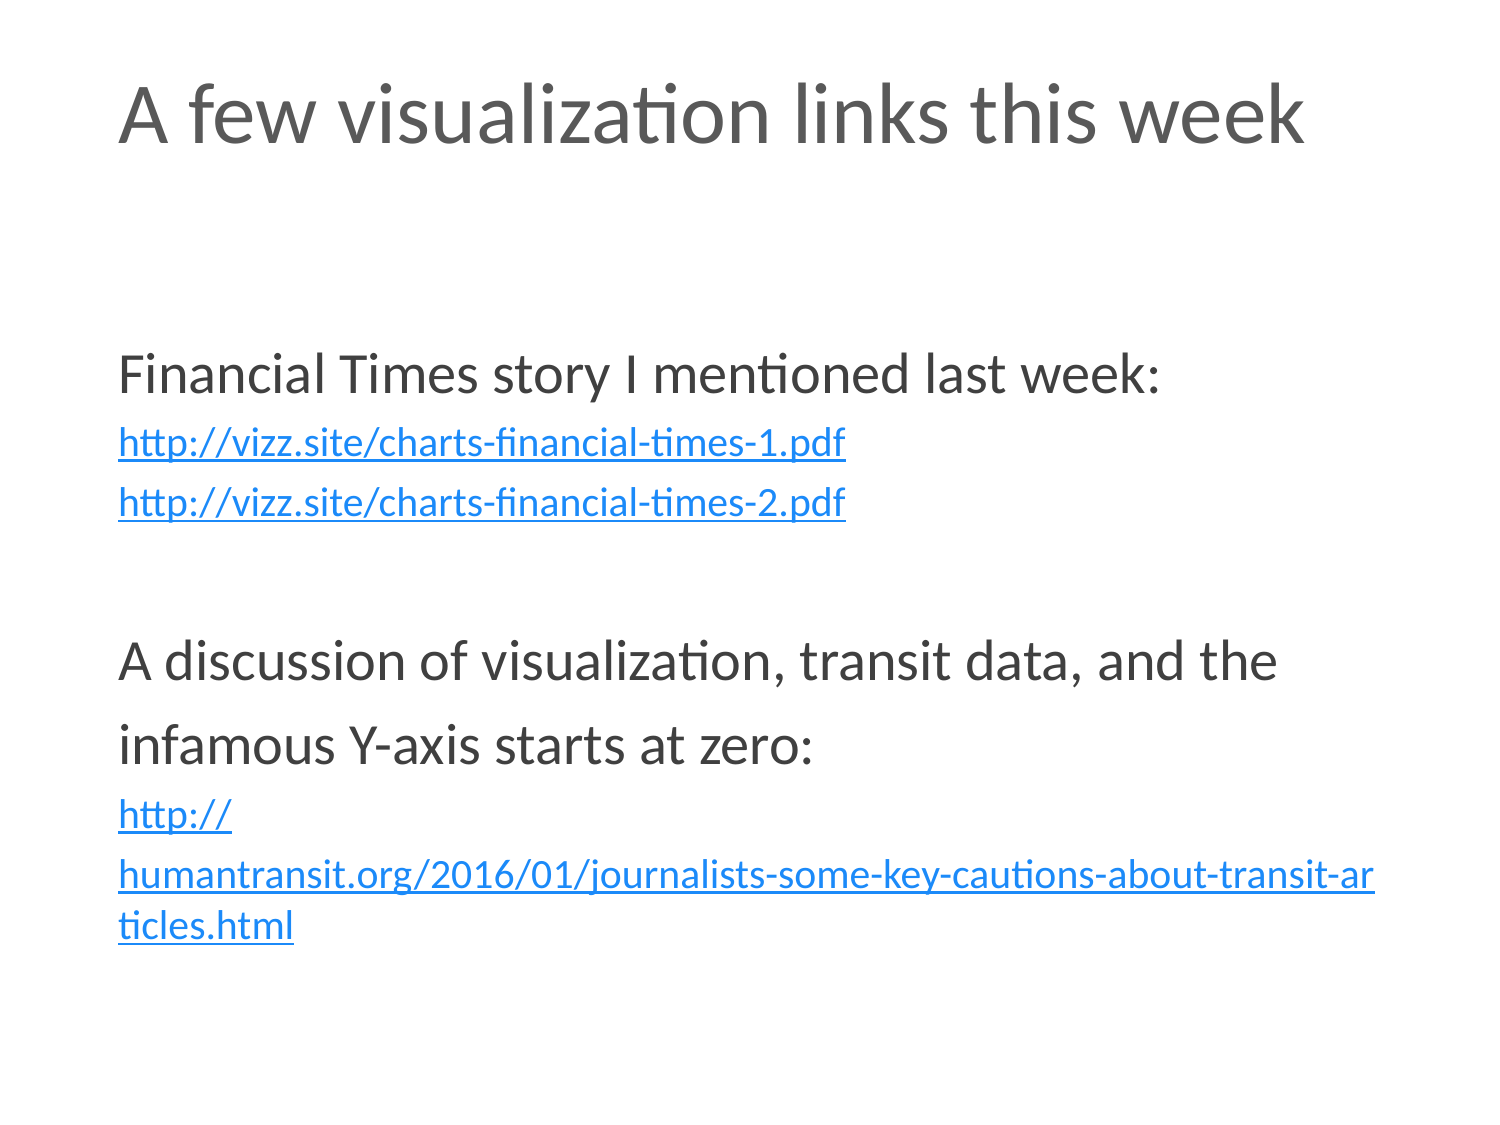

# A few visualization links this week
Financial Times story I mentioned last week:
http://vizz.site/charts-financial-times-1.pdf
http://vizz.site/charts-financial-times-2.pdf

A discussion of visualization, transit data, and the infamous Y-axis starts at zero:
http://humantransit.org/2016/01/journalists-some-key-cautions-about-transit-articles.html